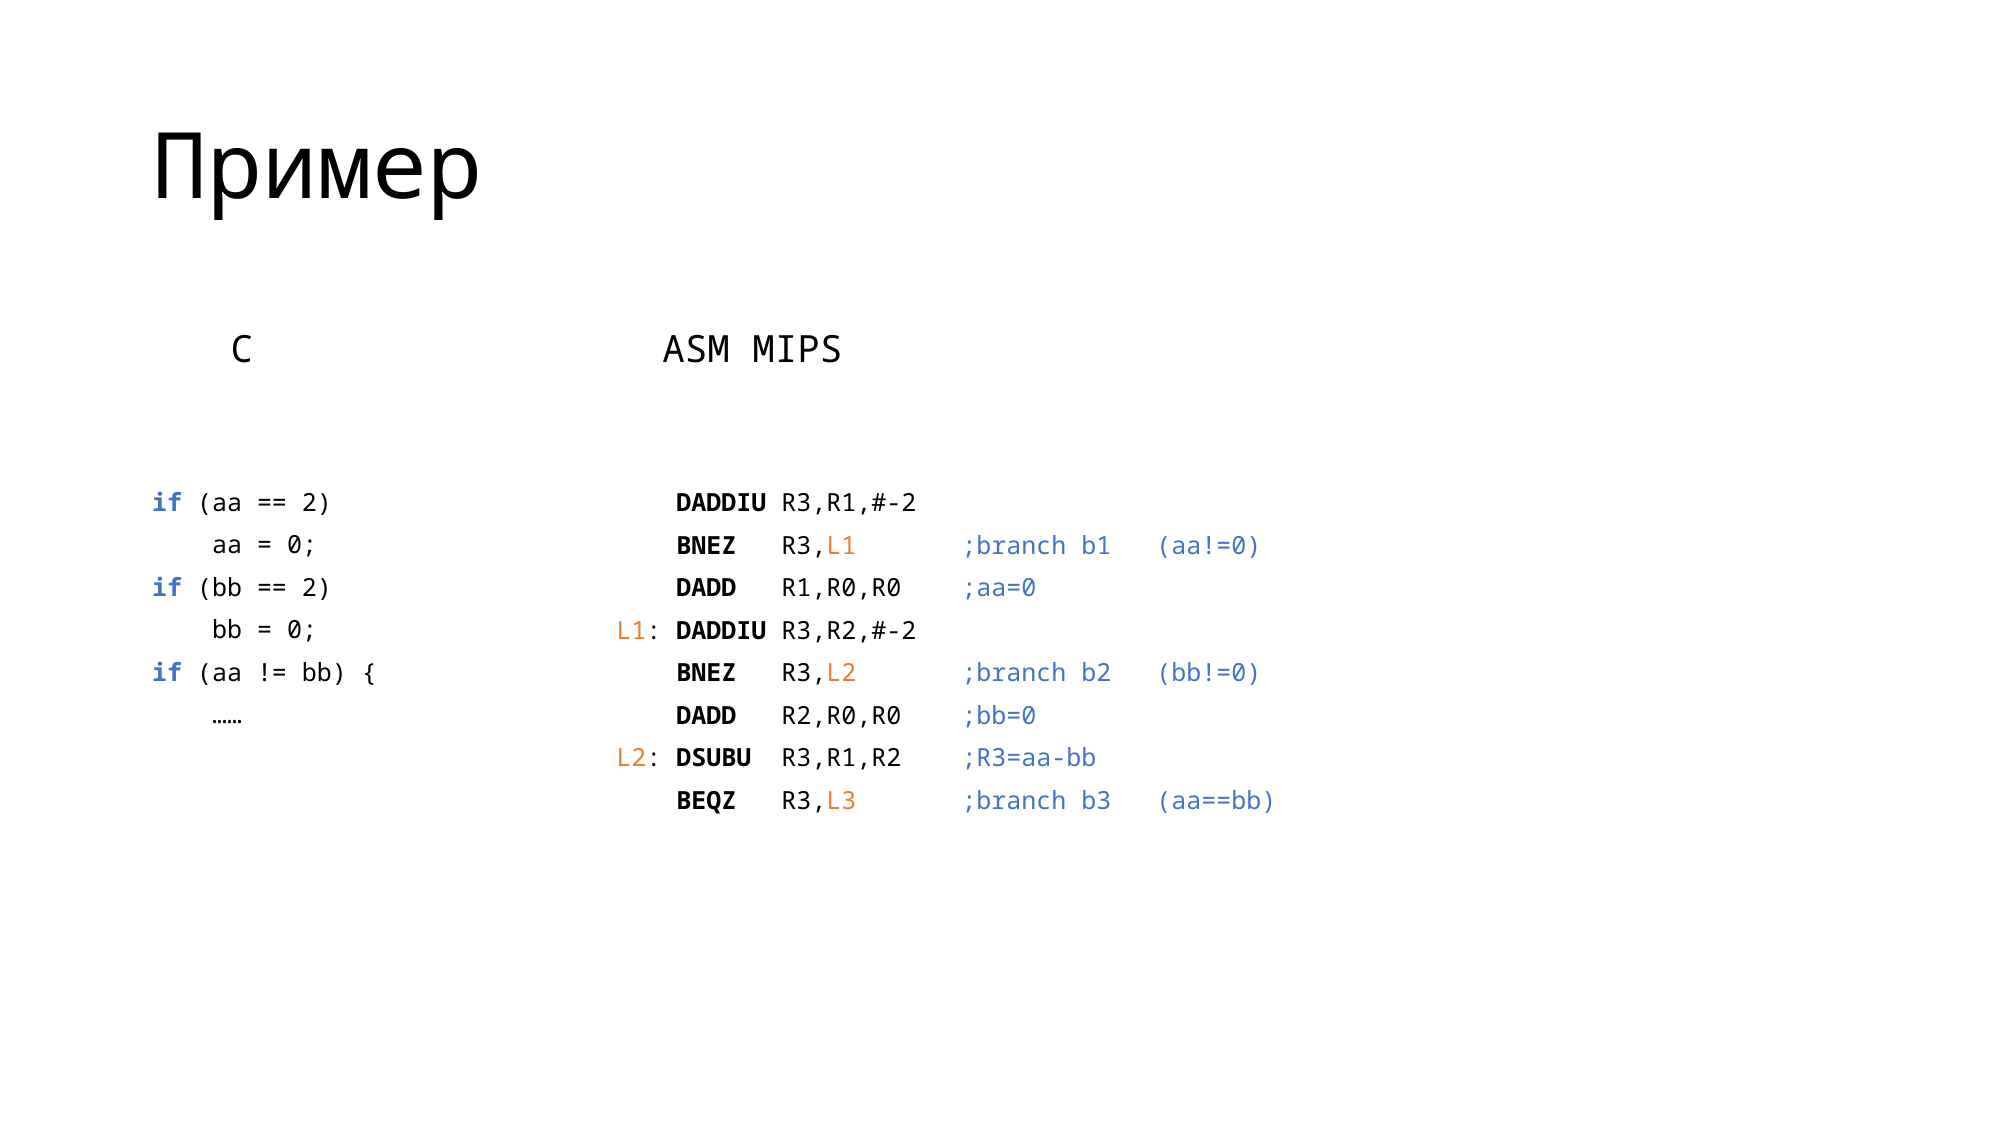

# Пример
C
ASM MIPS
if (aa == 2)
    aa = 0;
if (bb == 2)
    bb = 0;
if (aa != bb) {
    ……

    DADDIU R3,R1,#-2
    BNEZ   R3,L1       ;branch b1   (aa!=0)
    DADD   R1,R0,R0    ;aa=0
L1: DADDIU R3,R2,#-2
    BNEZ   R3,L2       ;branch b2   (bb!=0)
    DADD   R2,R0,R0    ;bb=0
L2: DSUBU  R3,R1,R2    ;R3=aa-bb
    BEQZ   R3,L3       ;branch b3   (aa==bb)